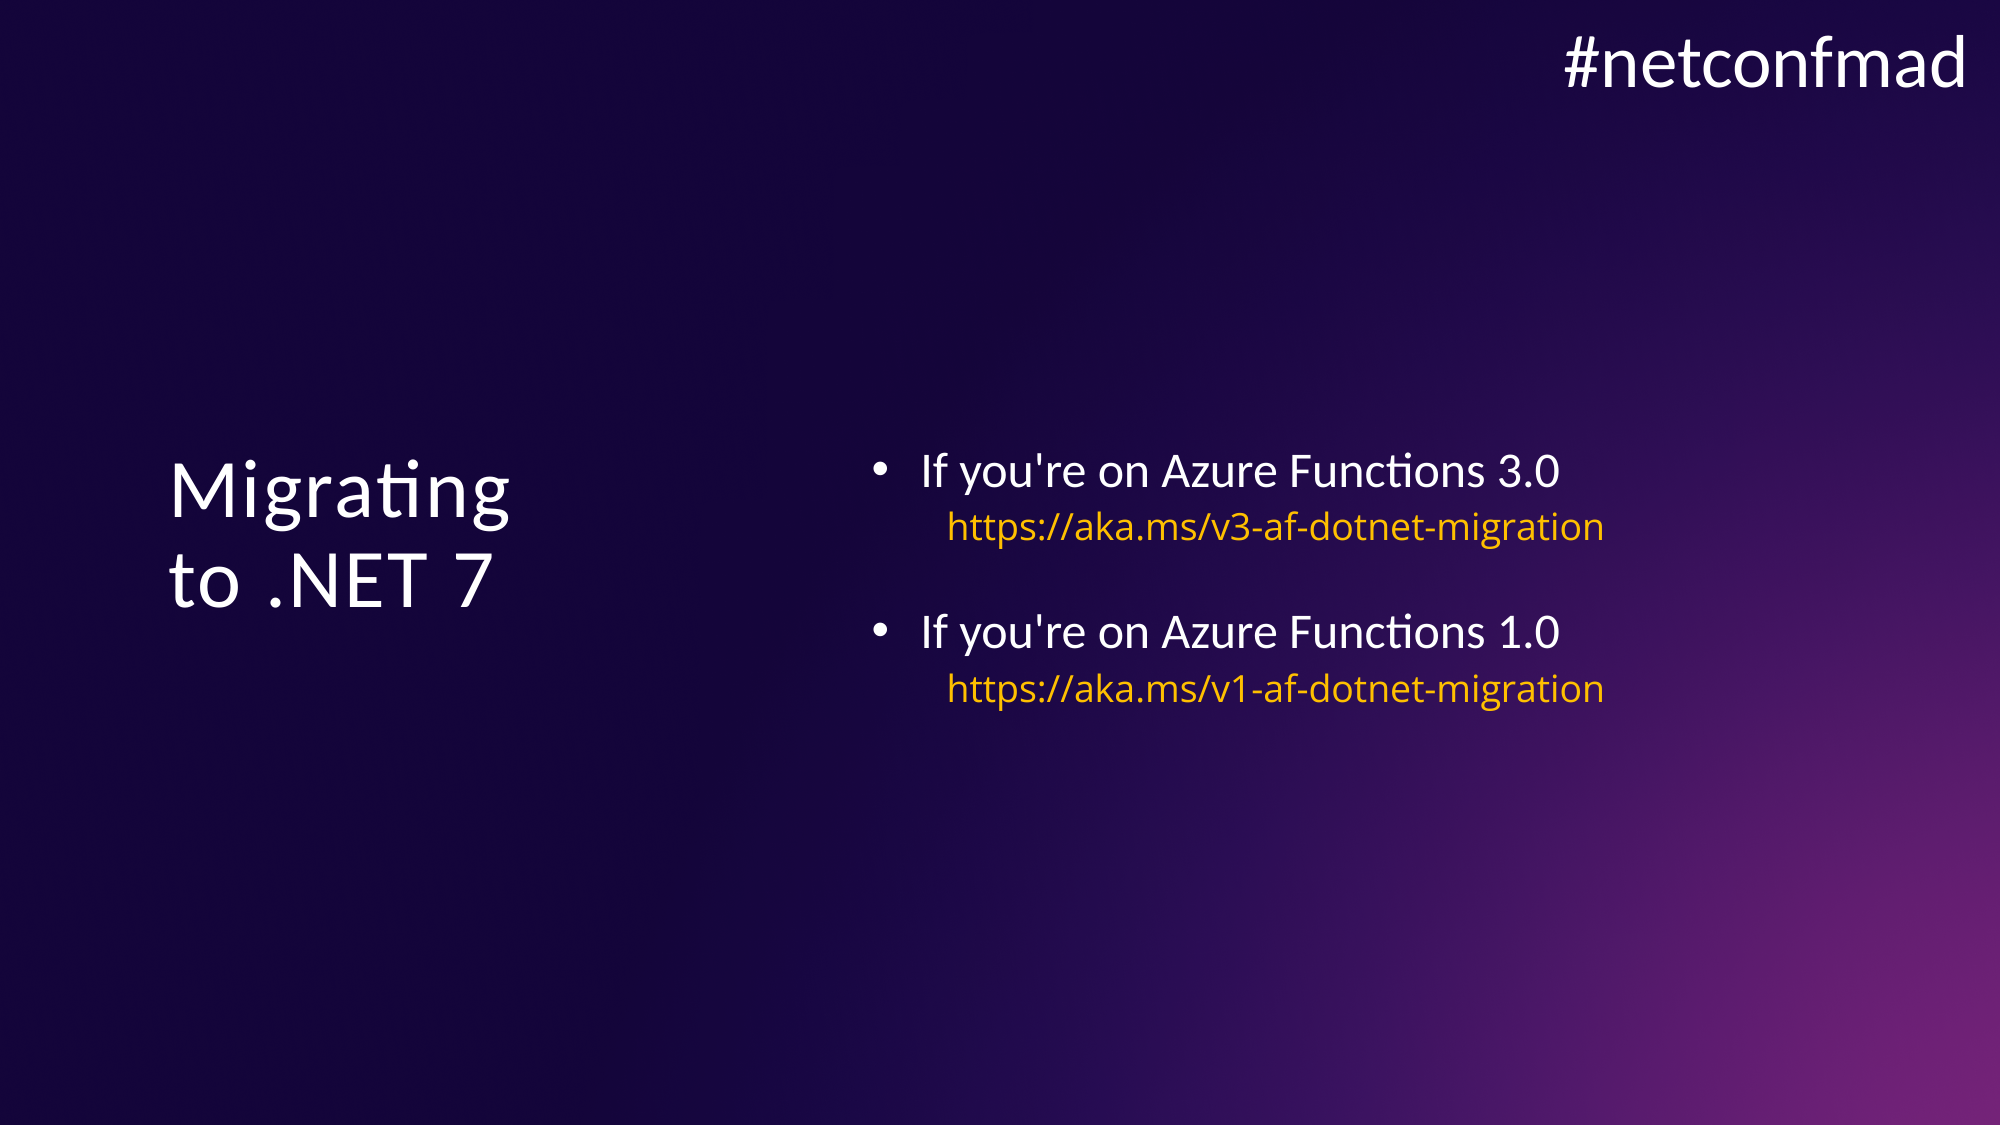

Migrating to .NET 7
 If you're on Azure Functions 3.0
https://aka.ms/v3-af-dotnet-migration
 If you're on Azure Functions 1.0
https://aka.ms/v1-af-dotnet-migration